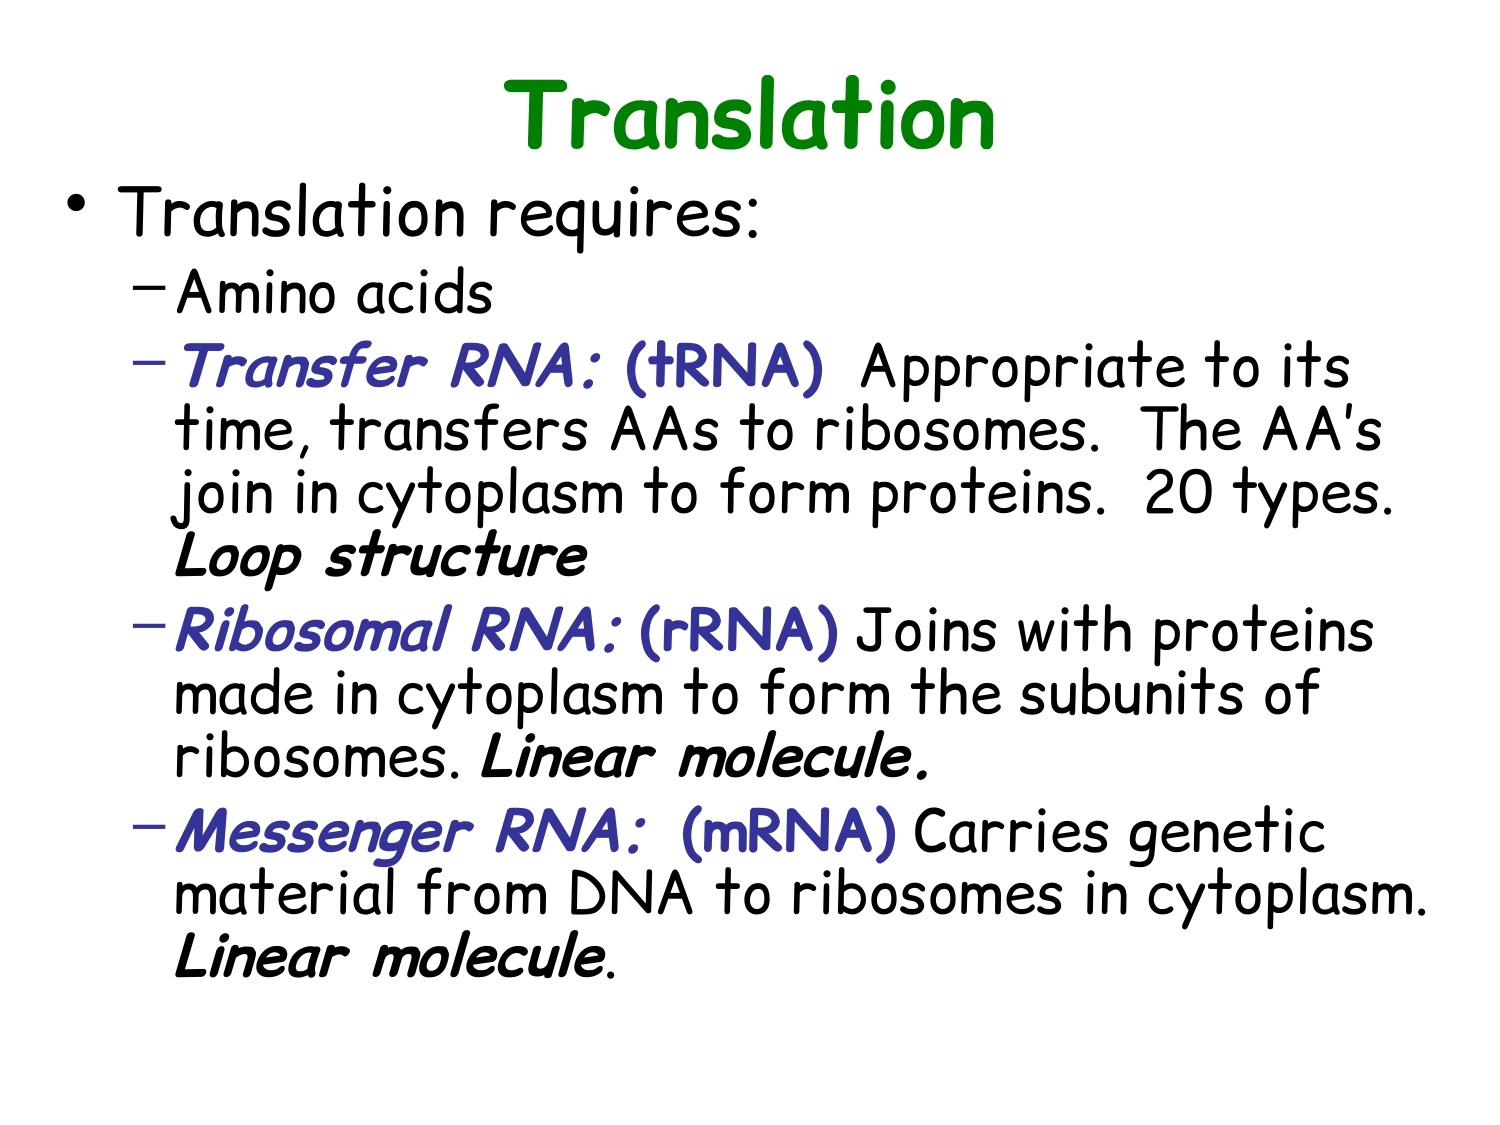

# Translation
Translation requires:
Amino acids
Transfer RNA: (tRNA)  Appropriate to its time, transfers AAs to ribosomes.  The AA’s join in cytoplasm to form proteins.  20 types. Loop structure
Ribosomal RNA: (rRNA) Joins with proteins made in cytoplasm to form the subunits of ribosomes. Linear molecule.
Messenger RNA:  (mRNA) Carries genetic material from DNA to ribosomes in cytoplasm. Linear molecule.